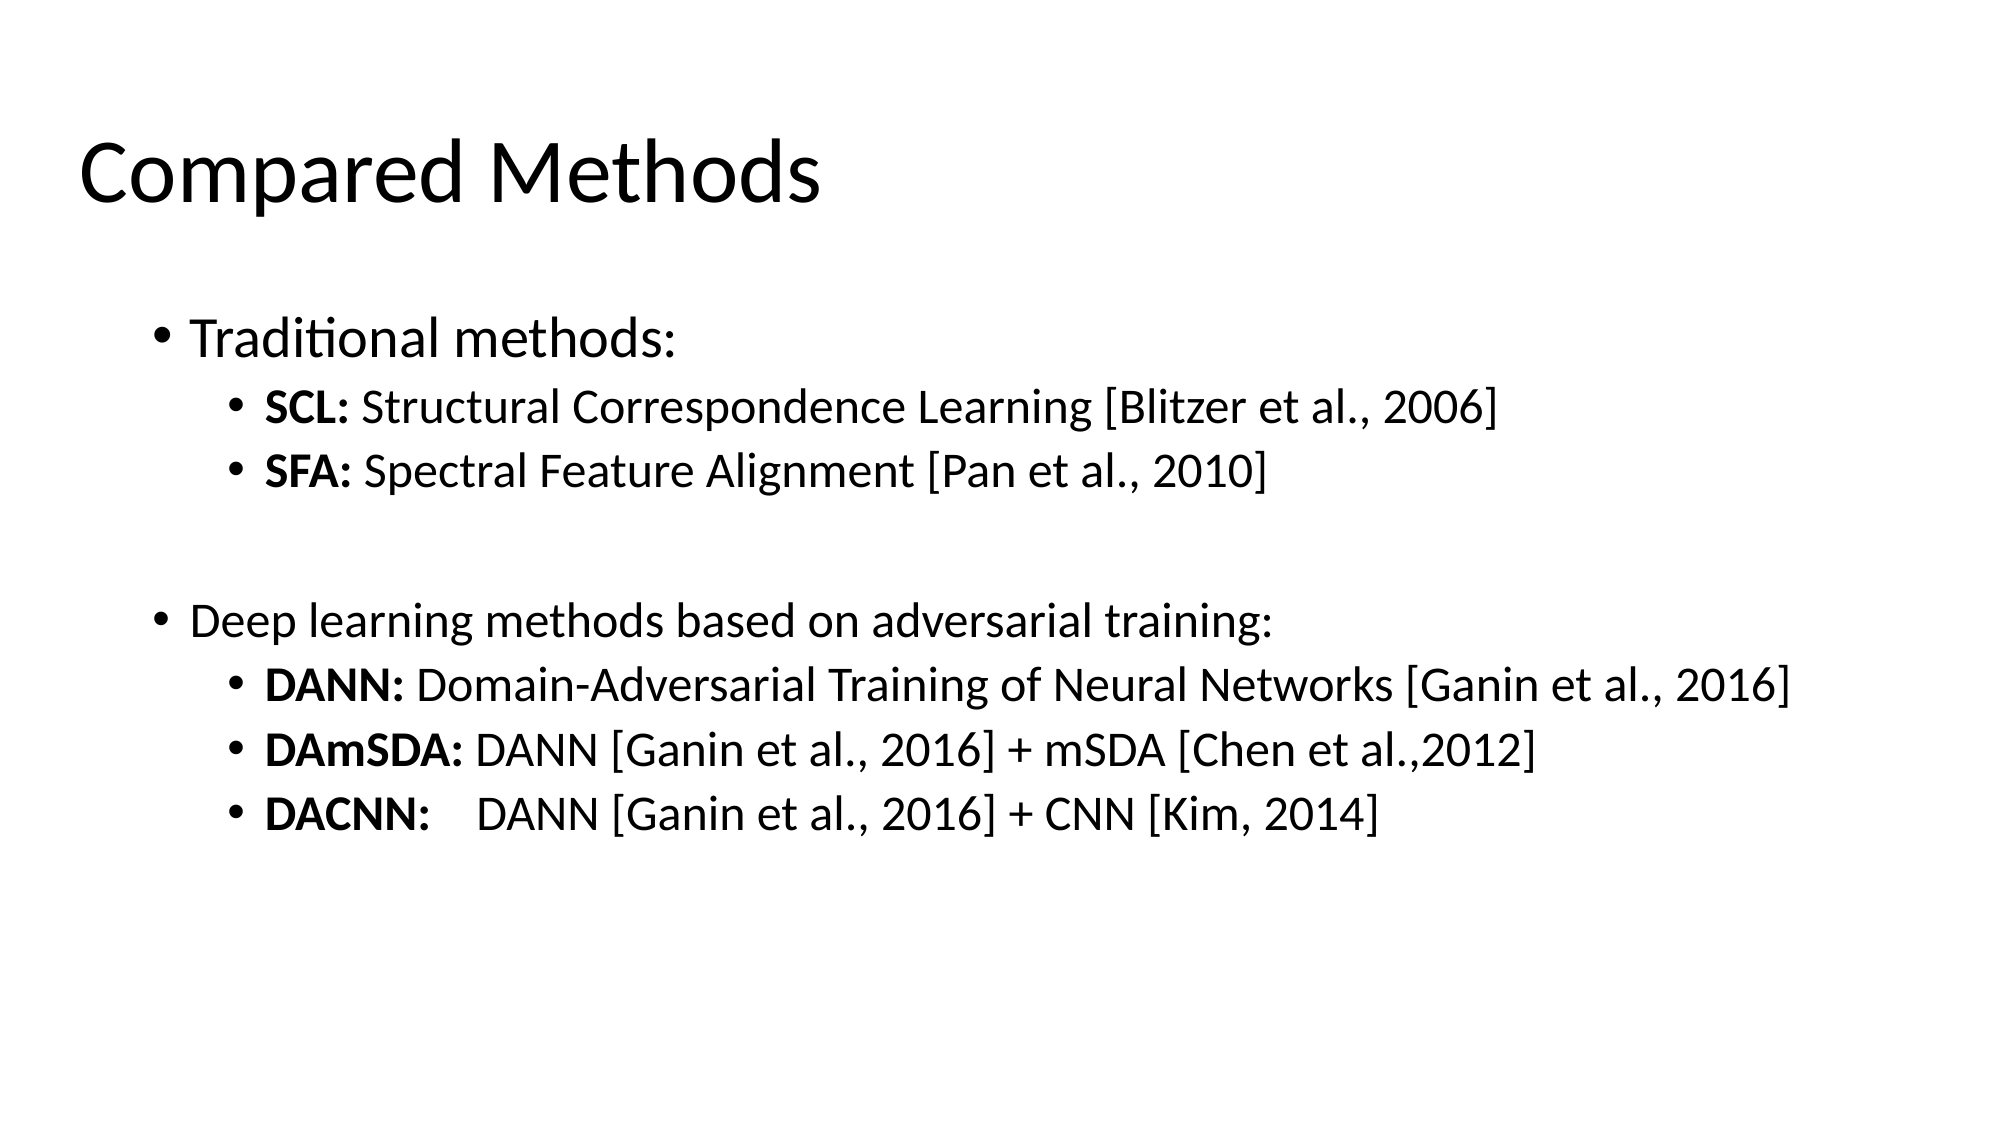

# Compared Methods
Traditional methods:
SCL: Structural Correspondence Learning [Blitzer et al., 2006]
SFA: Spectral Feature Alignment [Pan et al., 2010]

Deep learning methods based on adversarial training:
DANN: Domain-Adversarial Training of Neural Networks [Ganin et al., 2016]
DAmSDA: DANN [Ganin et al., 2016] + mSDA [Chen et al.,2012]
DACNN:    DANN [Ganin et al., 2016] + CNN [Kim, 2014]